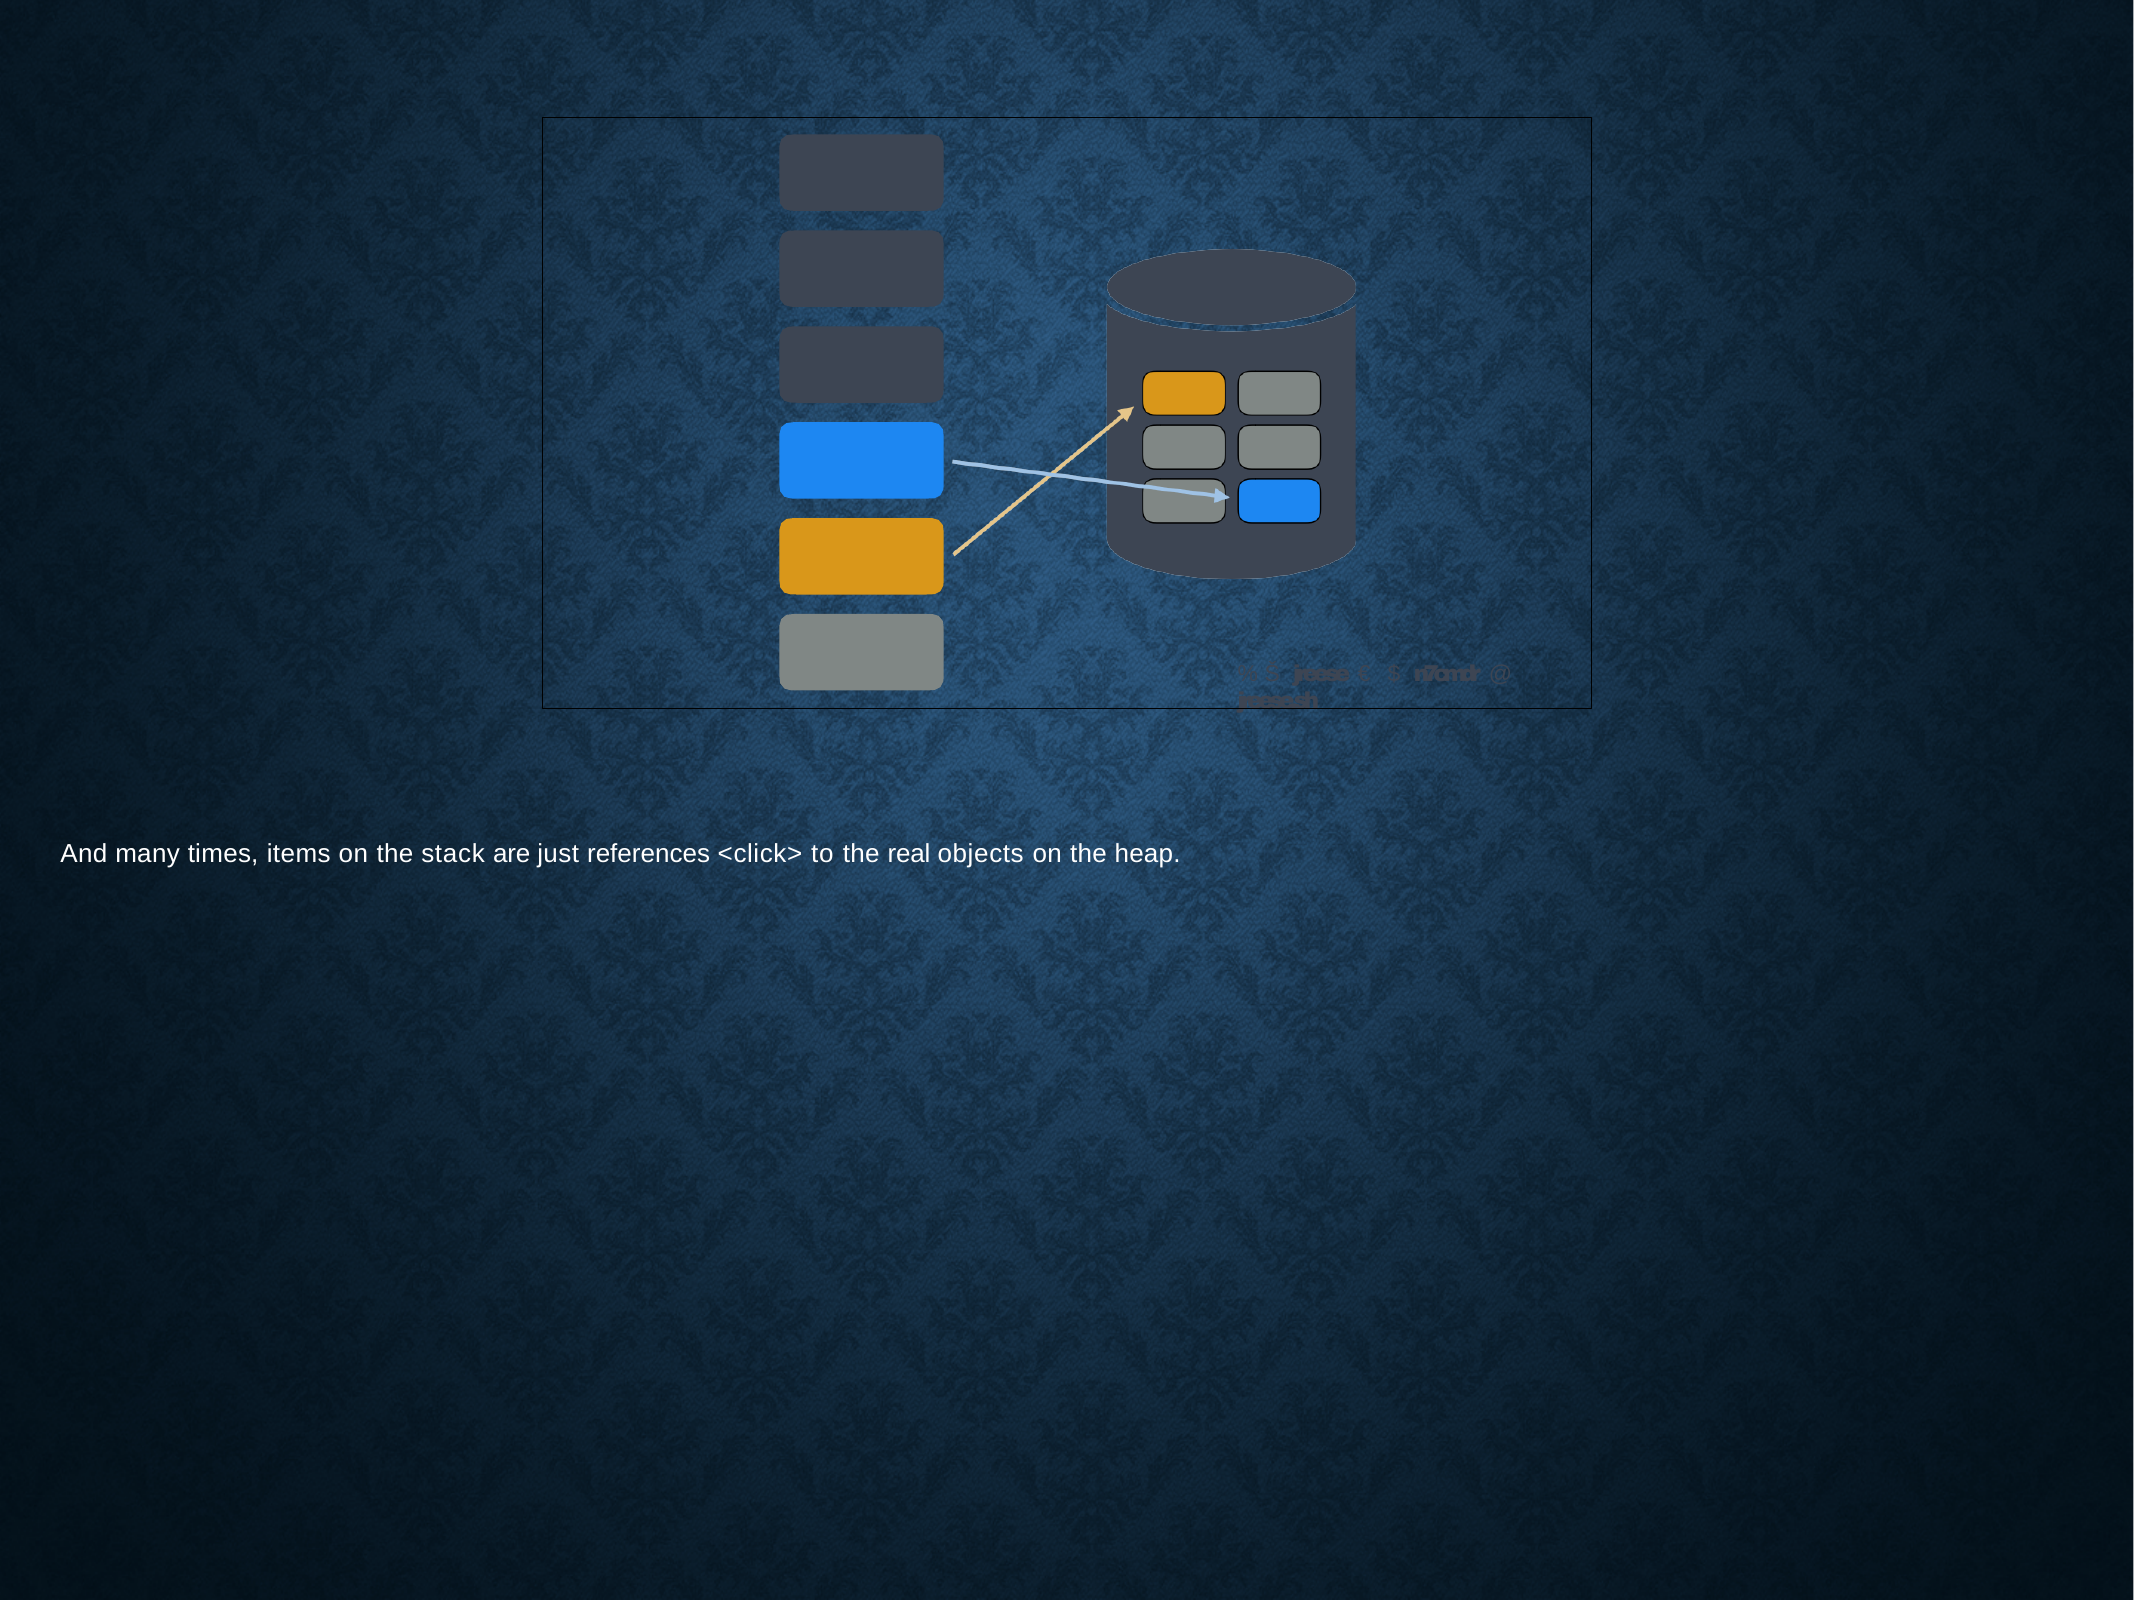

% Š jreese € $ n7cmdr @ jreese.sh
And many times, items on the stack are just references <click> to the real objects on the heap.